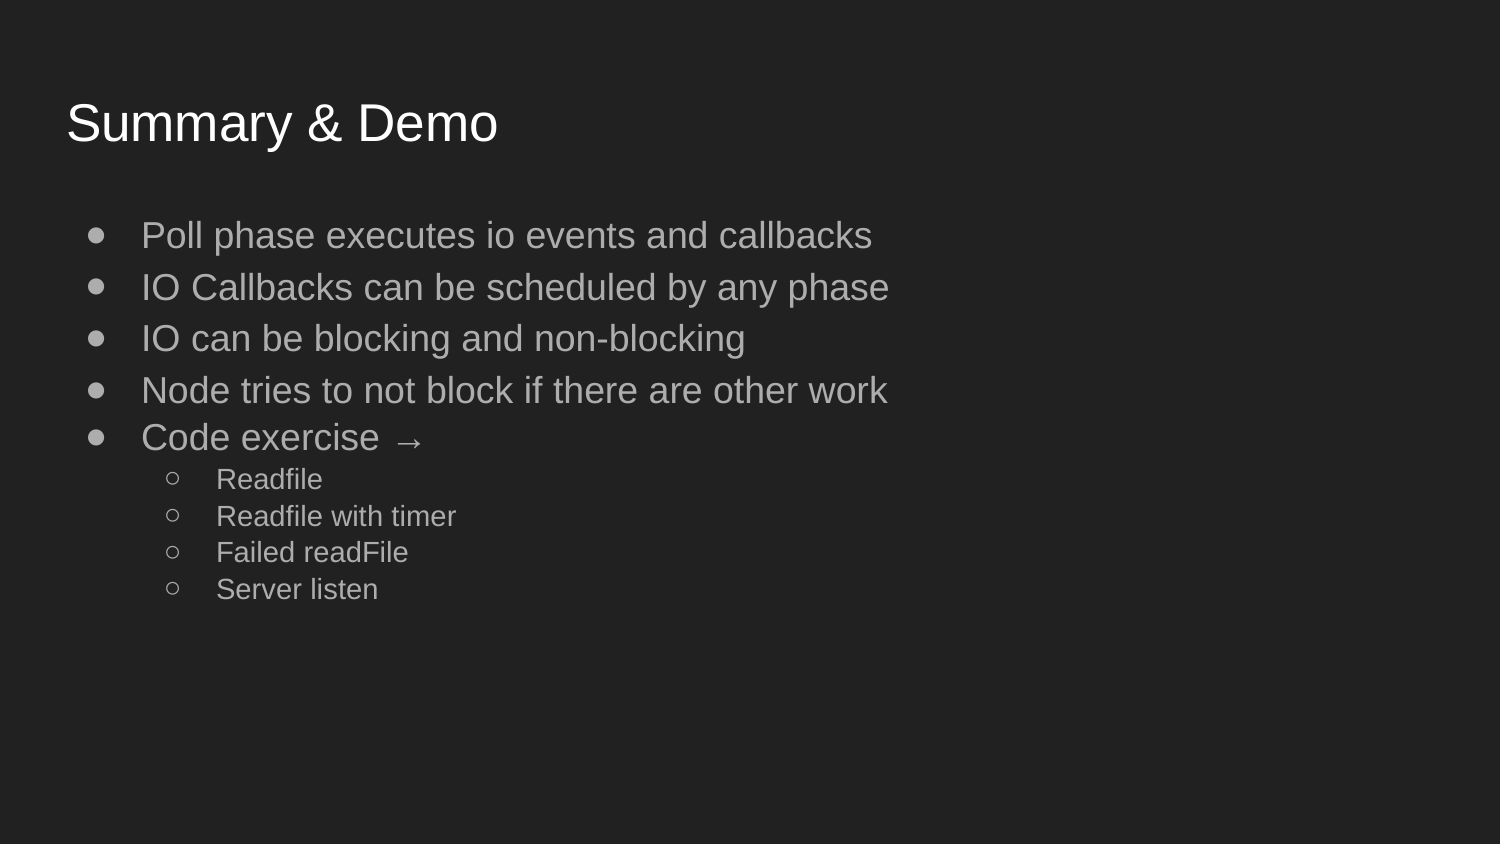

# Summary & Demo
Poll phase executes io events and callbacks
IO Callbacks can be scheduled by any phase
IO can be blocking and non-blocking
Node tries to not block if there are other work
Code exercise →
Readfile
Readfile with timer
Failed readFile
Server listen